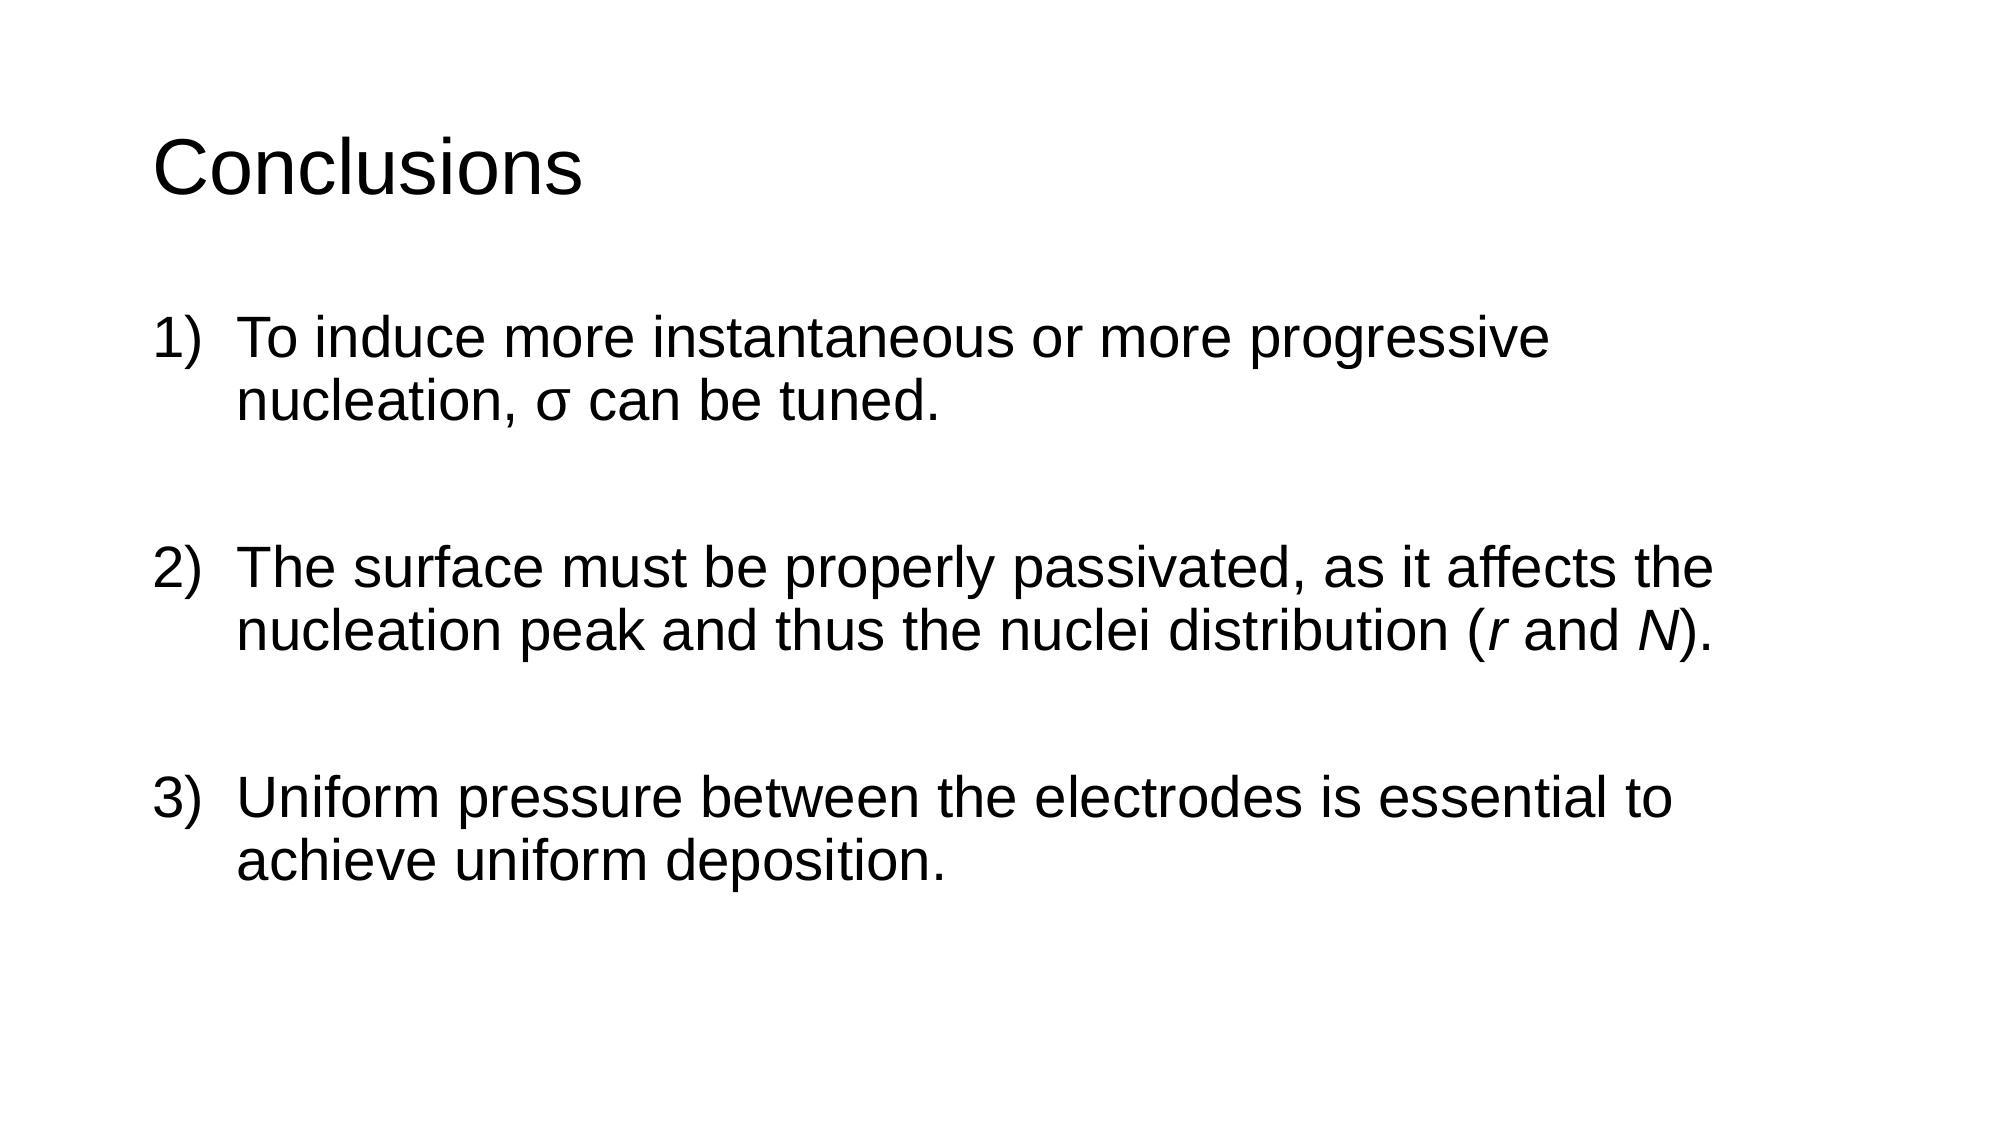

# Conclusions
To induce more instantaneous or more progressive nucleation, σ can be tuned.

The surface must be properly passivated, as it affects the nucleation peak and thus the nuclei distribution (r and N).

Uniform pressure between the electrodes is essential to achieve uniform deposition.